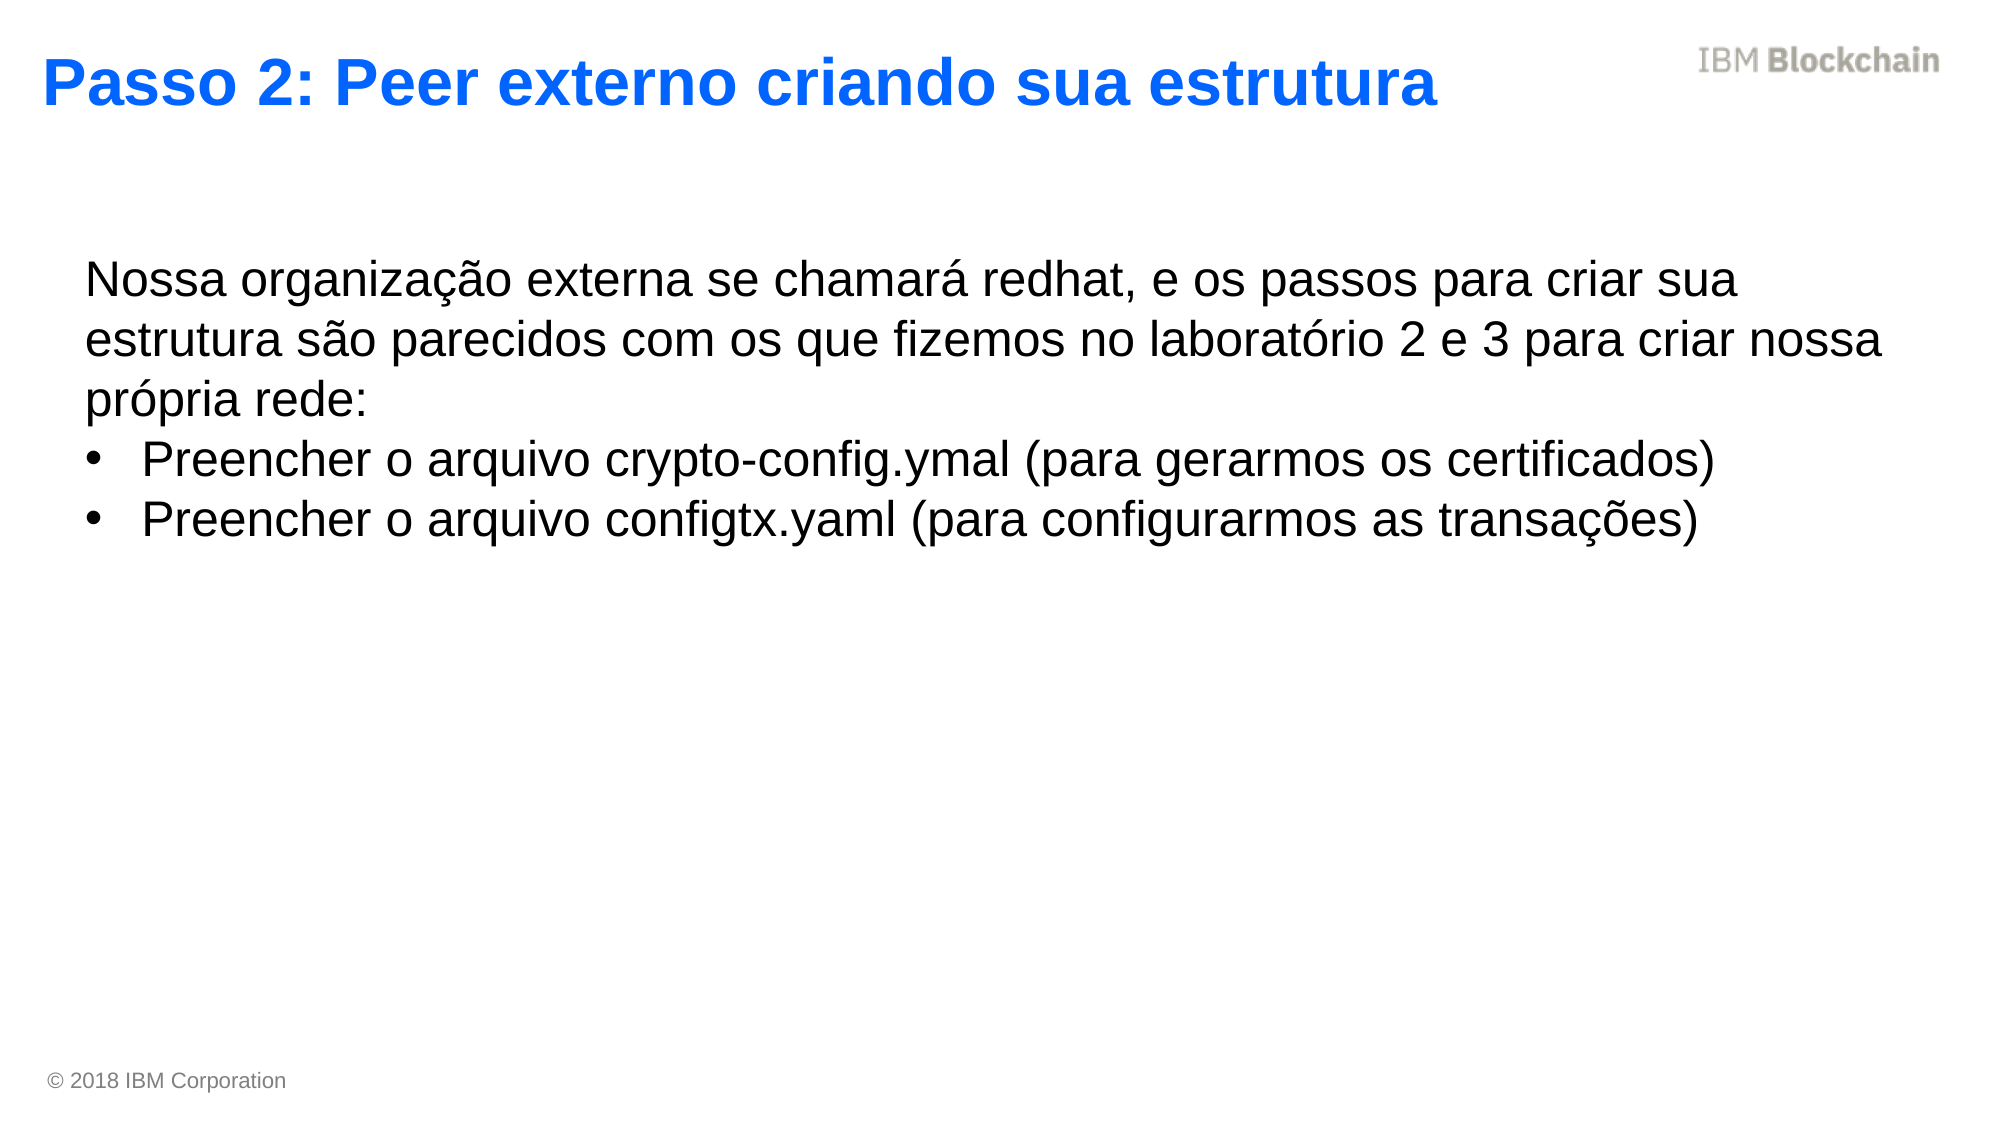

Passo 2: Peer externo criando sua estrutura

Nossa organização externa se chamará redhat, e os passos para criar sua estrutura são parecidos com os que fizemos no laboratório 2 e 3 para criar nossa própria rede:
Preencher o arquivo crypto-config.ymal (para gerarmos os certificados)
Preencher o arquivo configtx.yaml (para configurarmos as transações)